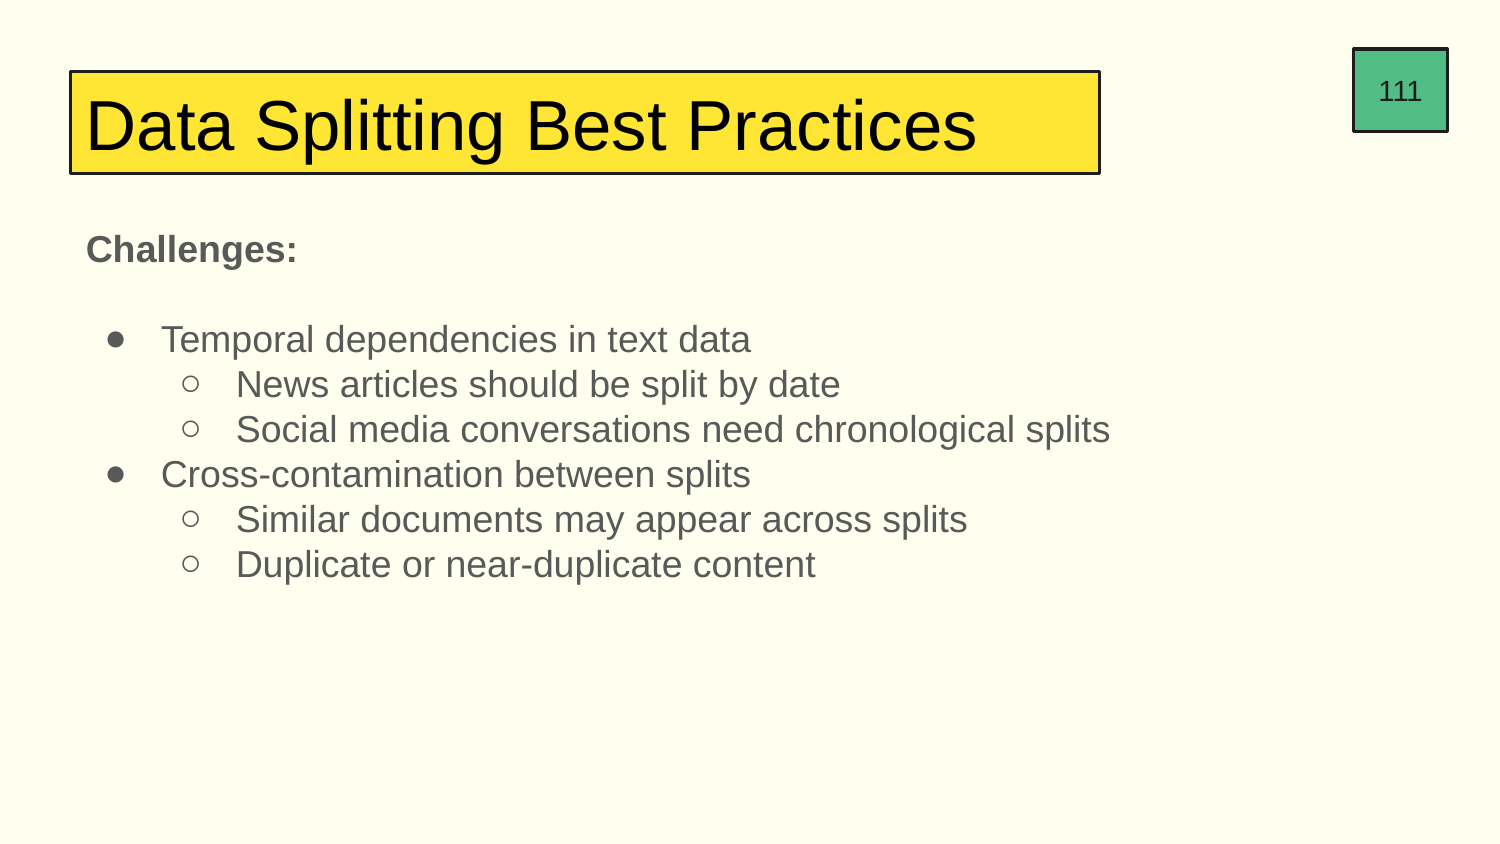

111
Data Splitting Best Practices
Challenges:

Temporal dependencies in text data
News articles should be split by date
Social media conversations need chronological splits
Cross-contamination between splits
Similar documents may appear across splits
Duplicate or near-duplicate content